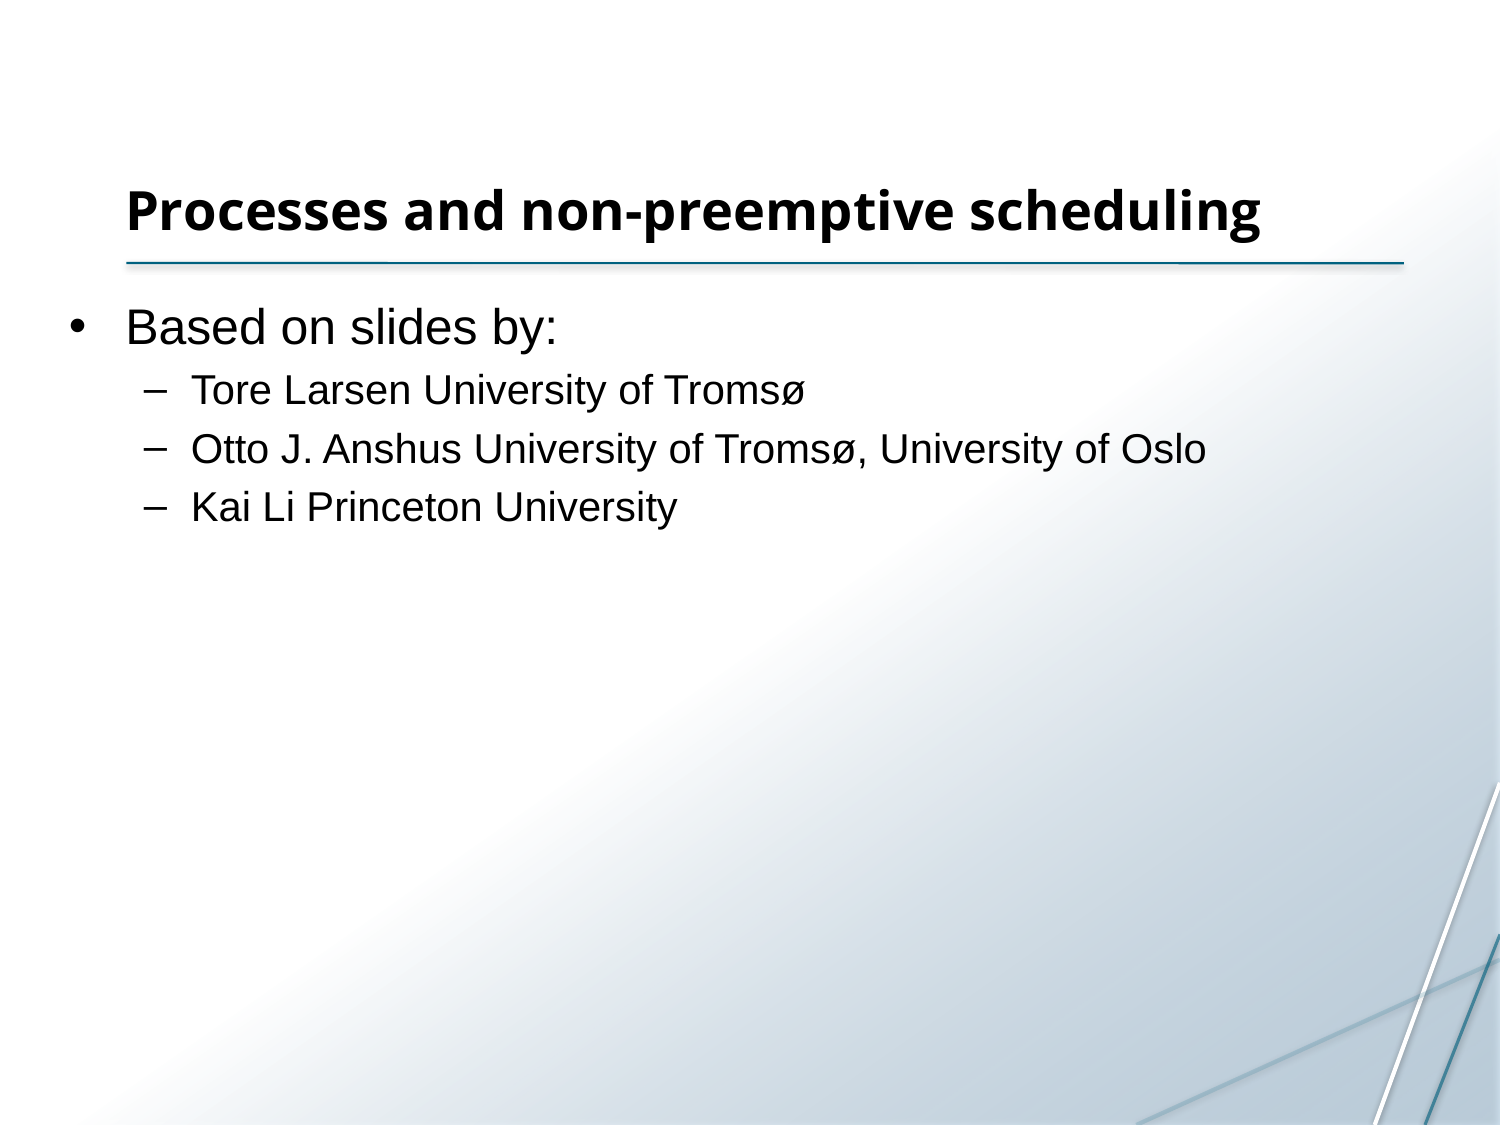

# Processes and non-preemptive scheduling
Based on slides by:
Tore Larsen University of Tromsø
Otto J. Anshus University of Tromsø, University of Oslo
Kai Li Princeton University